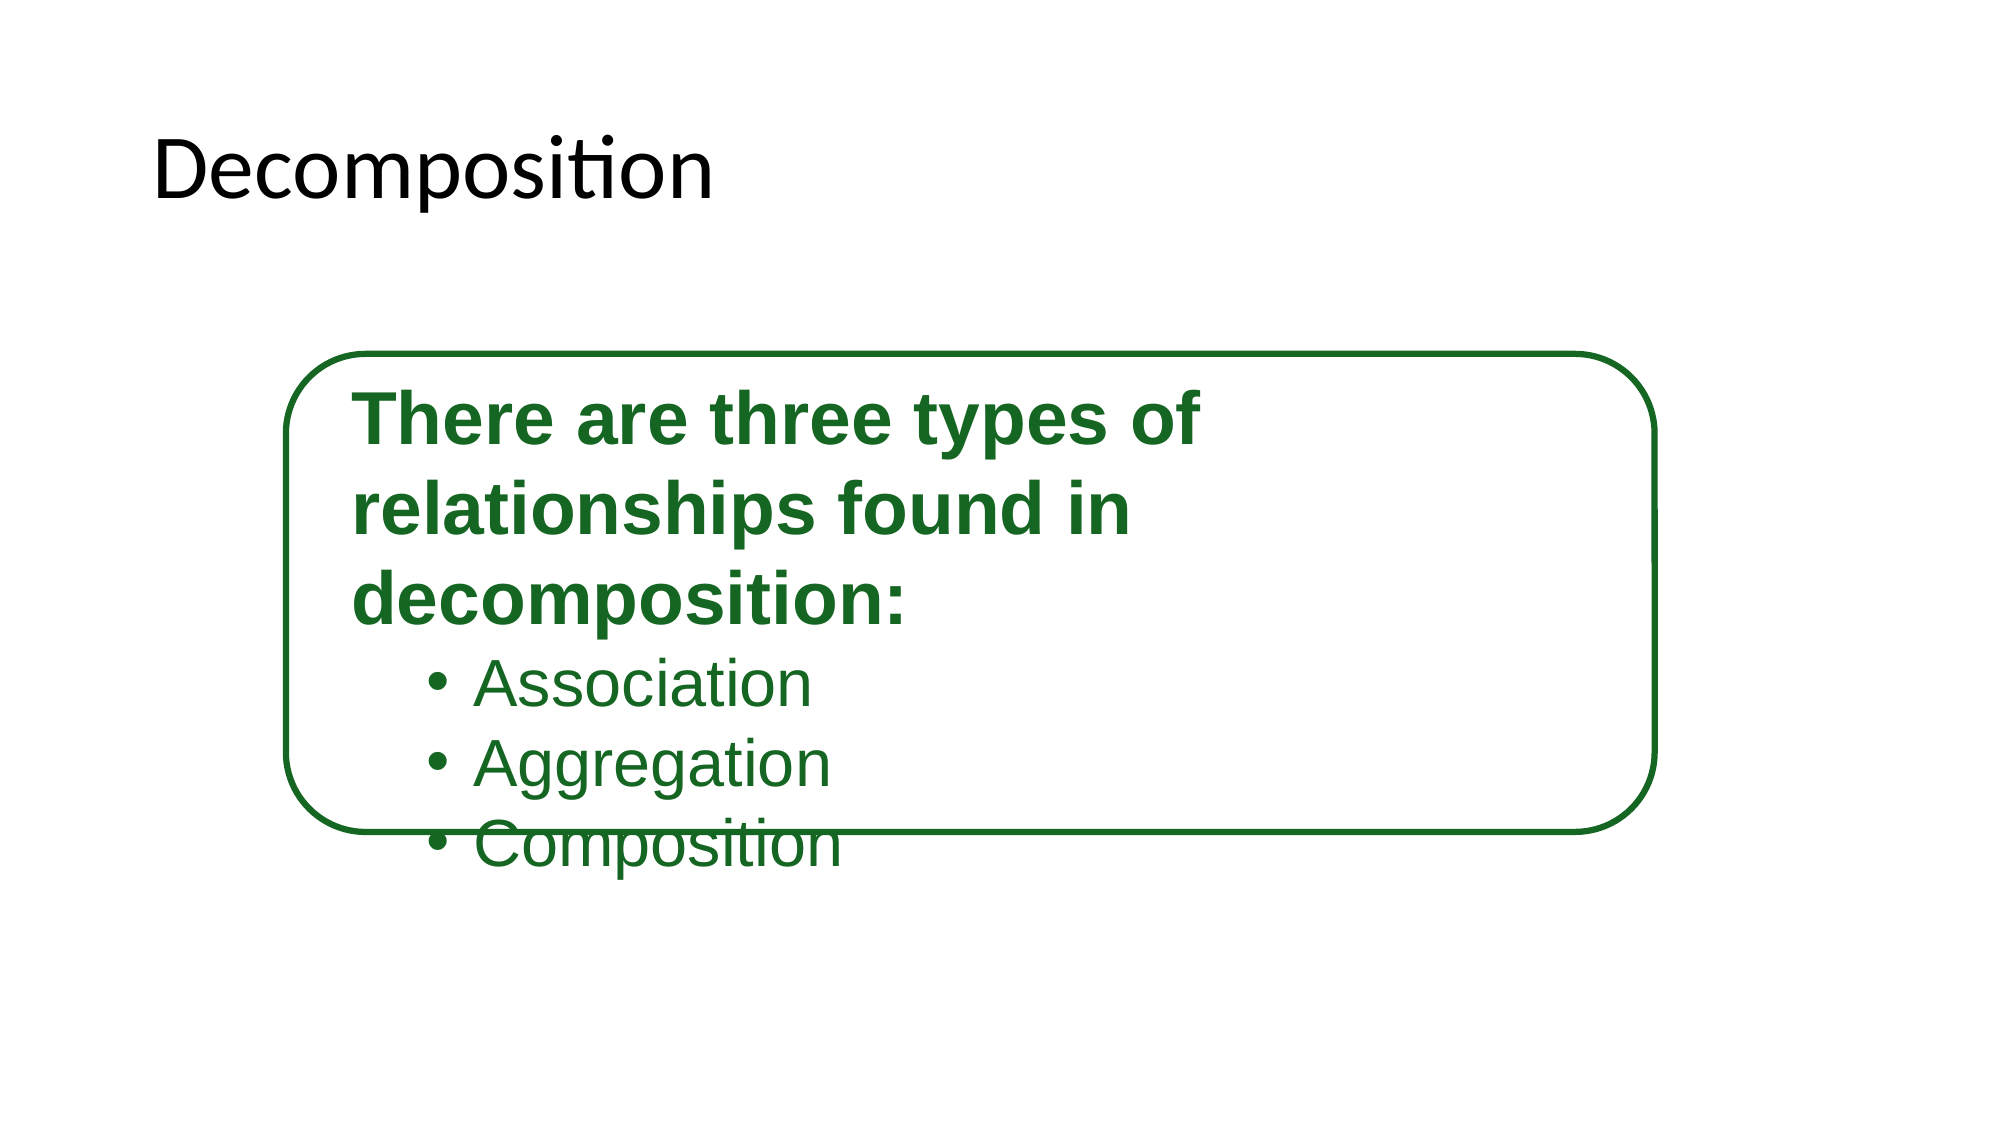

# Decomposition

There are three types of relationships found in decomposition:
Association
Aggregation
Composition